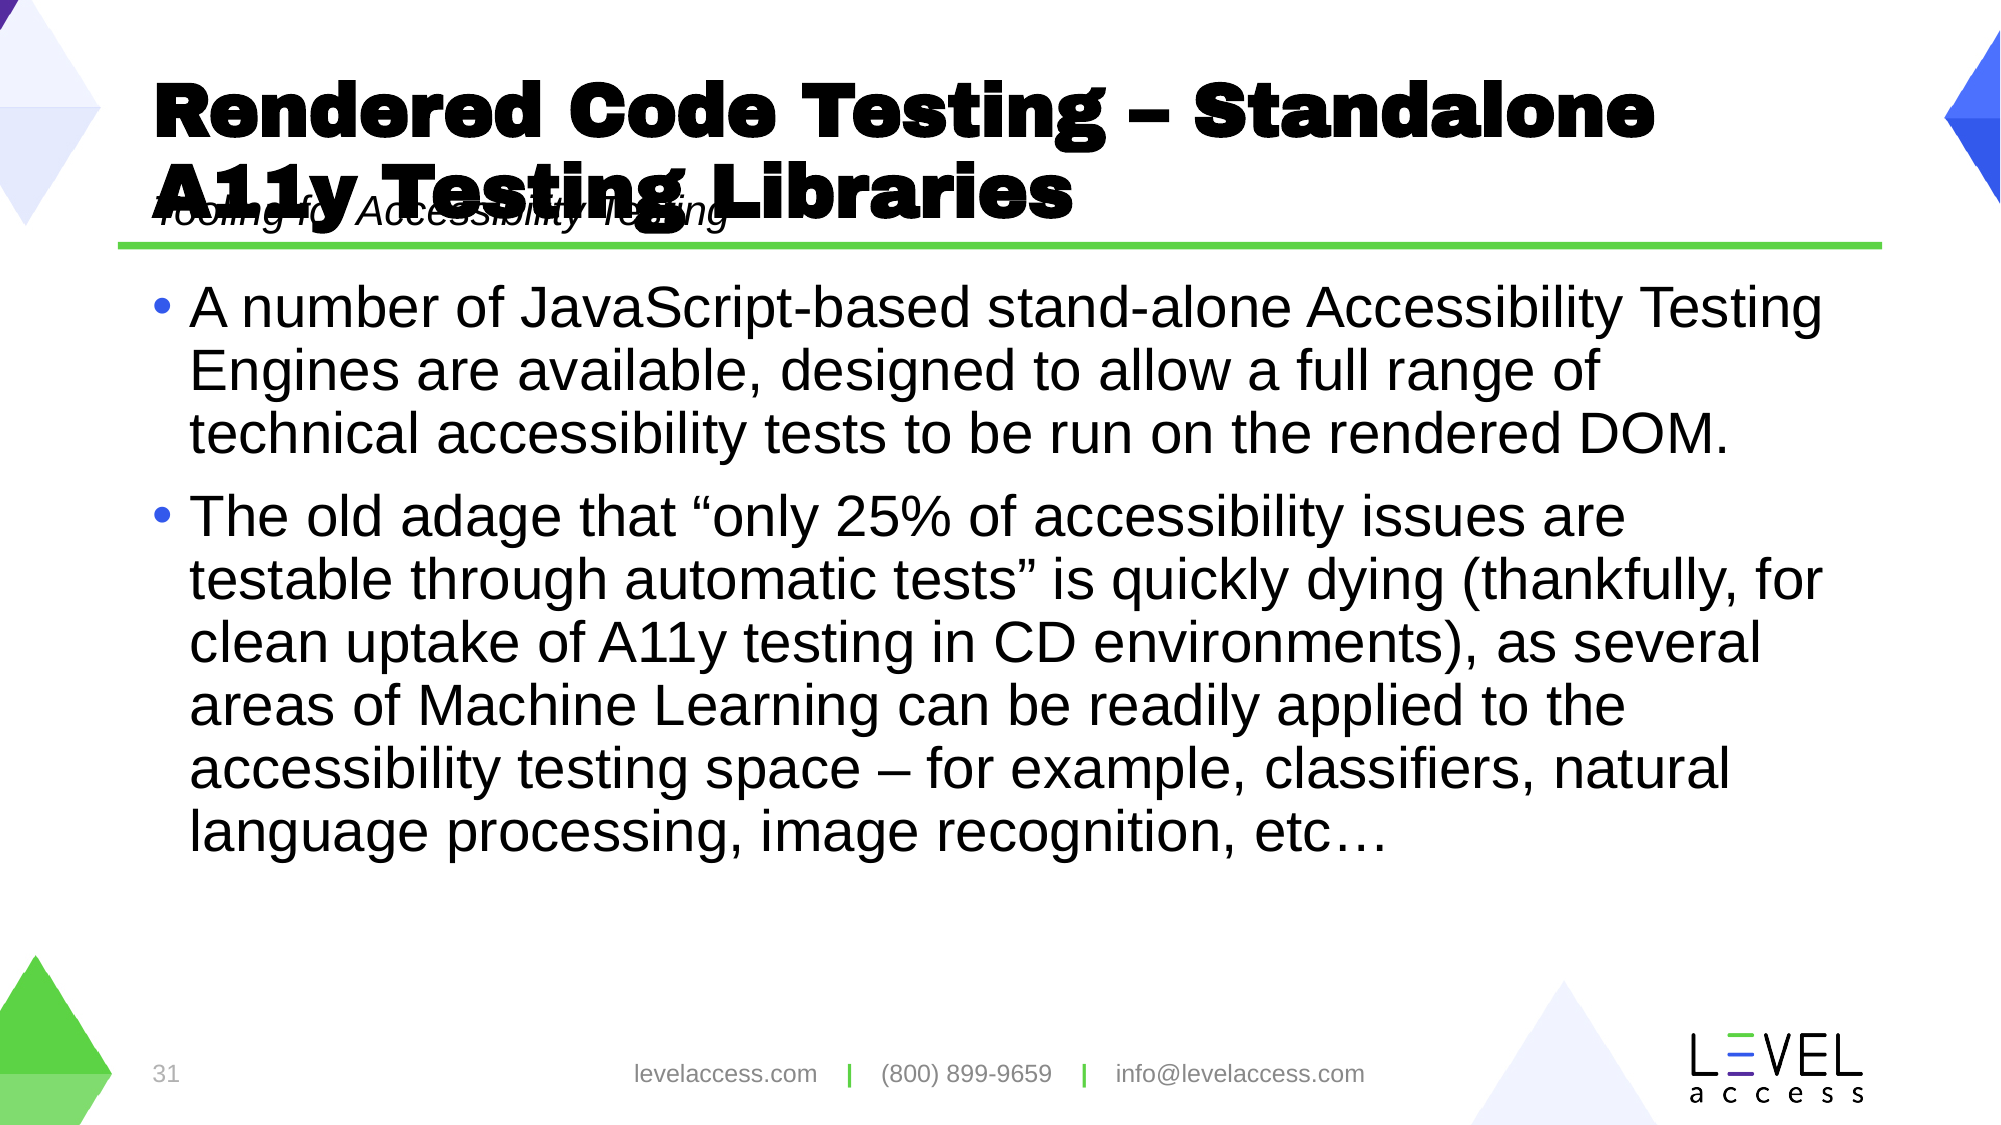

# Rendered Code Testing – Standalone A11y Testing Libraries
Tooling for Accessibility Testing
A number of JavaScript-based stand-alone Accessibility Testing Engines are available, designed to allow a full range of technical accessibility tests to be run on the rendered DOM.
The old adage that “only 25% of accessibility issues are testable through automatic tests” is quickly dying (thankfully, for clean uptake of A11y testing in CD environments), as several areas of Machine Learning can be readily applied to the accessibility testing space – for example, classifiers, natural language processing, image recognition, etc…
levelaccess.com    |    (800) 899-9659    |    info@levelaccess.com
31